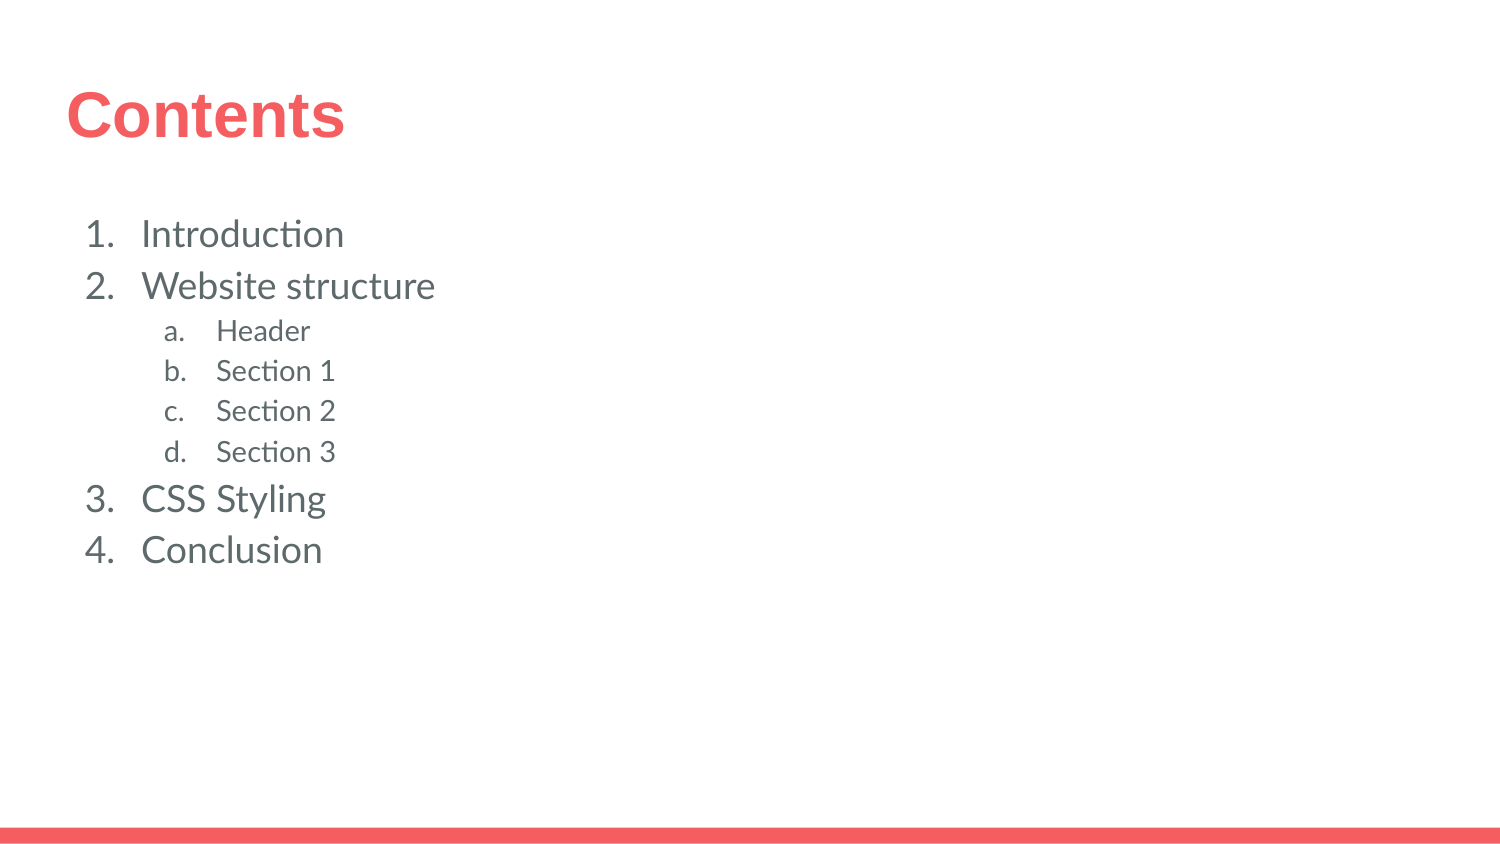

# Contents
Introduction
Website structure
Header
Section 1
Section 2
Section 3
CSS Styling
Conclusion